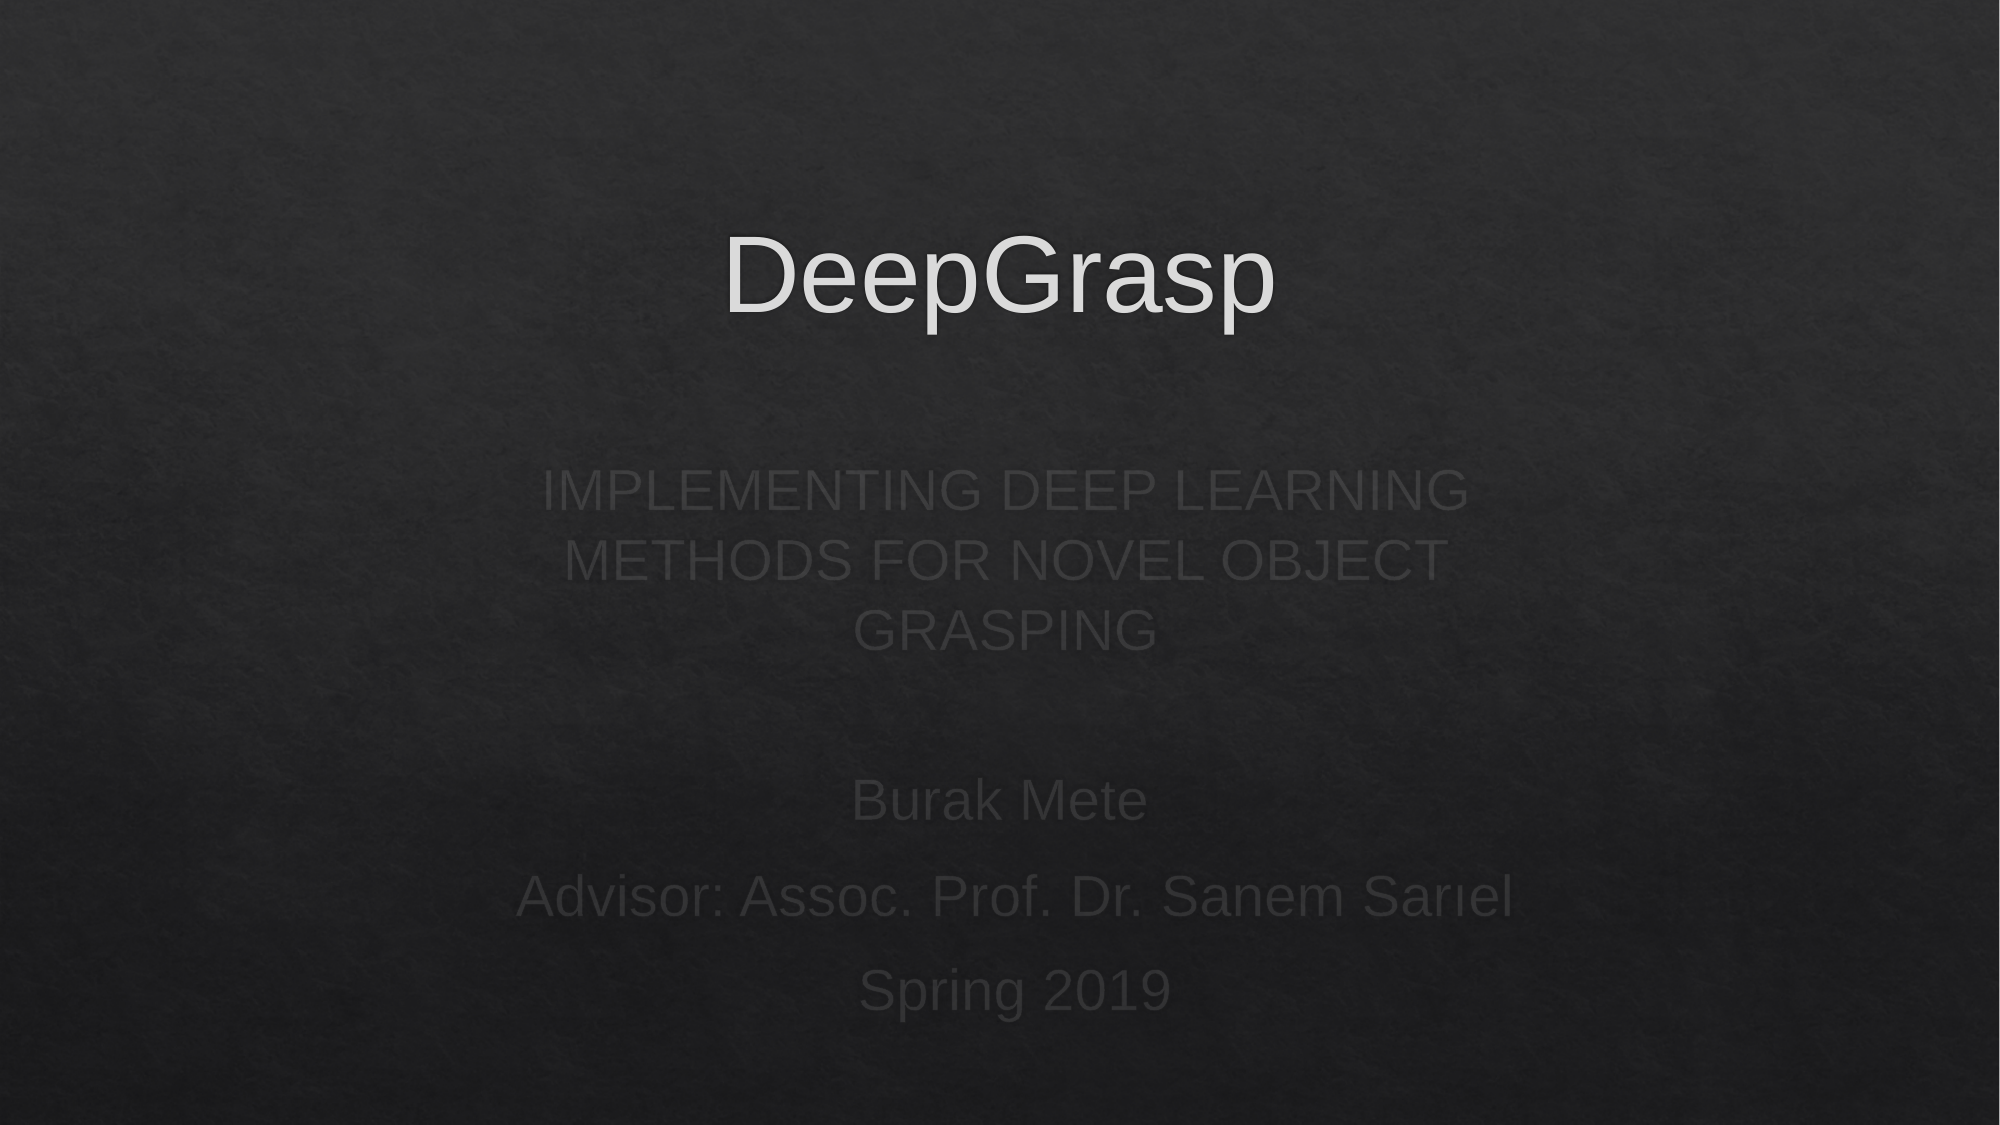

# DeepGrasp
IMPLEMENTING DEEP LEARNING METHODS FOR NOVEL OBJECT GRASPING
Burak Mete
Advisor: Assoc. Prof. Dr. Sanem Sarıel
Spring 2019